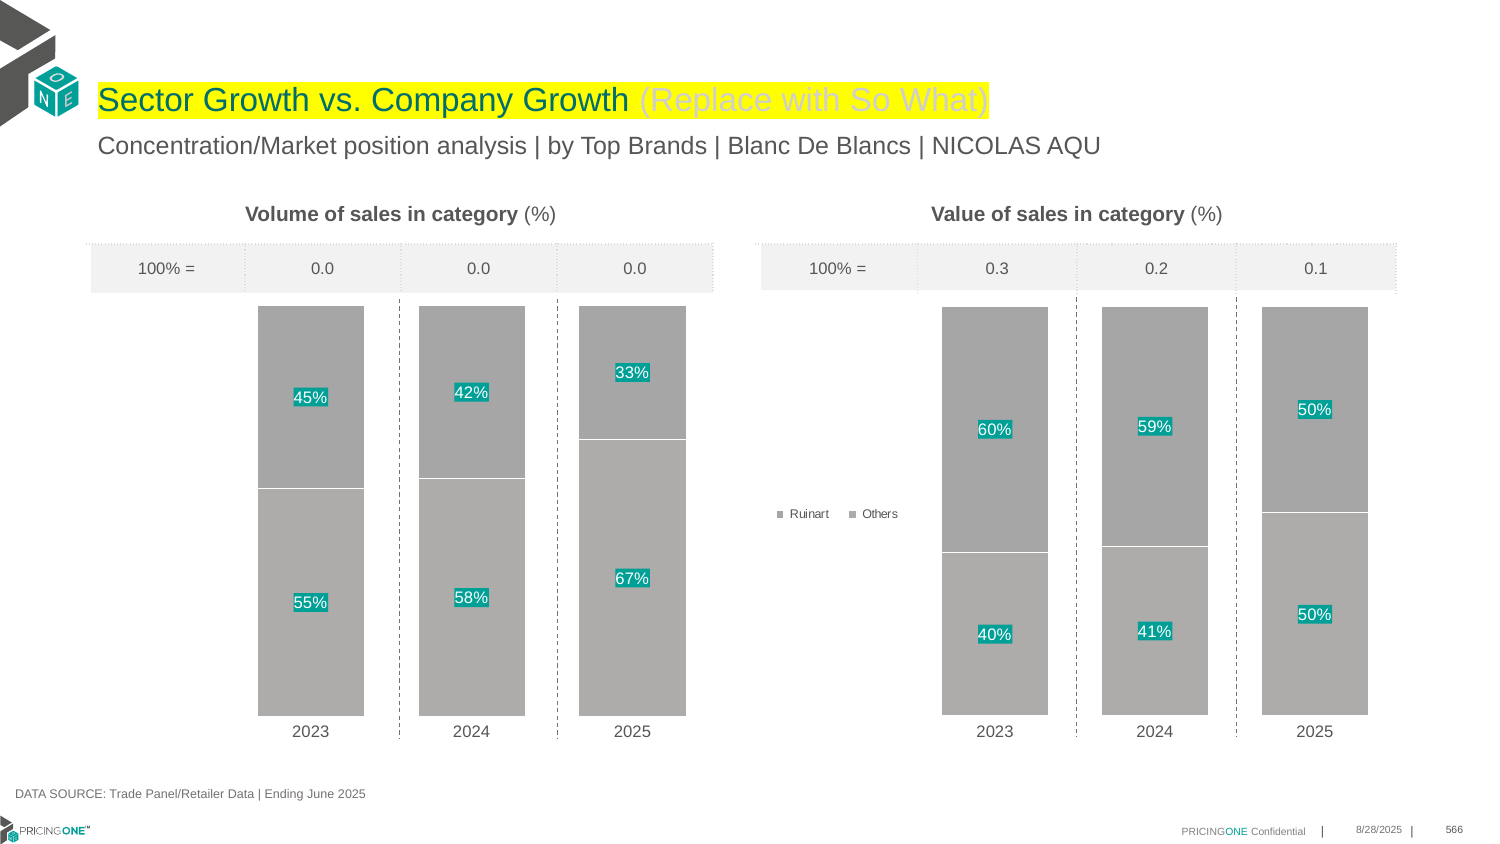

# Sector Growth vs. Company Growth (Replace with So What)
Concentration/Market position analysis | by Top Brands | Blanc De Blancs | NICOLAS AQU
| Volume of sales in category (%) |  |  |  |
| --- | --- | --- | --- |
| 100% = | 0.0 | 0.0 | 0.0 |
| Value of sales in category (%) |  |  |  |
| --- | --- | --- | --- |
| 100% = | 0.3 | 0.2 | 0.1 |

### Chart

| Category | Others | Ruinart |
|---|---|---|
| 2023 | 0.5542564852027767 | 0.44574351479722324 |
| 2024 | 0.5778652668416449 | 0.4221347331583552 |
| 2025 | 0.6733870967741935 | 0.32661290322580644 |

### Chart

| Category | Others | Ruinart |
|---|---|---|
| 2023 | 0.39838059878347415 | 0.6016194012165258 |
| 2024 | 0.4135666069963452 | 0.5864333930036548 |
| 2025 | 0.49542346801186565 | 0.5045765319881343 |
DATA SOURCE: Trade Panel/Retailer Data | Ending June 2025

8/28/2025
566